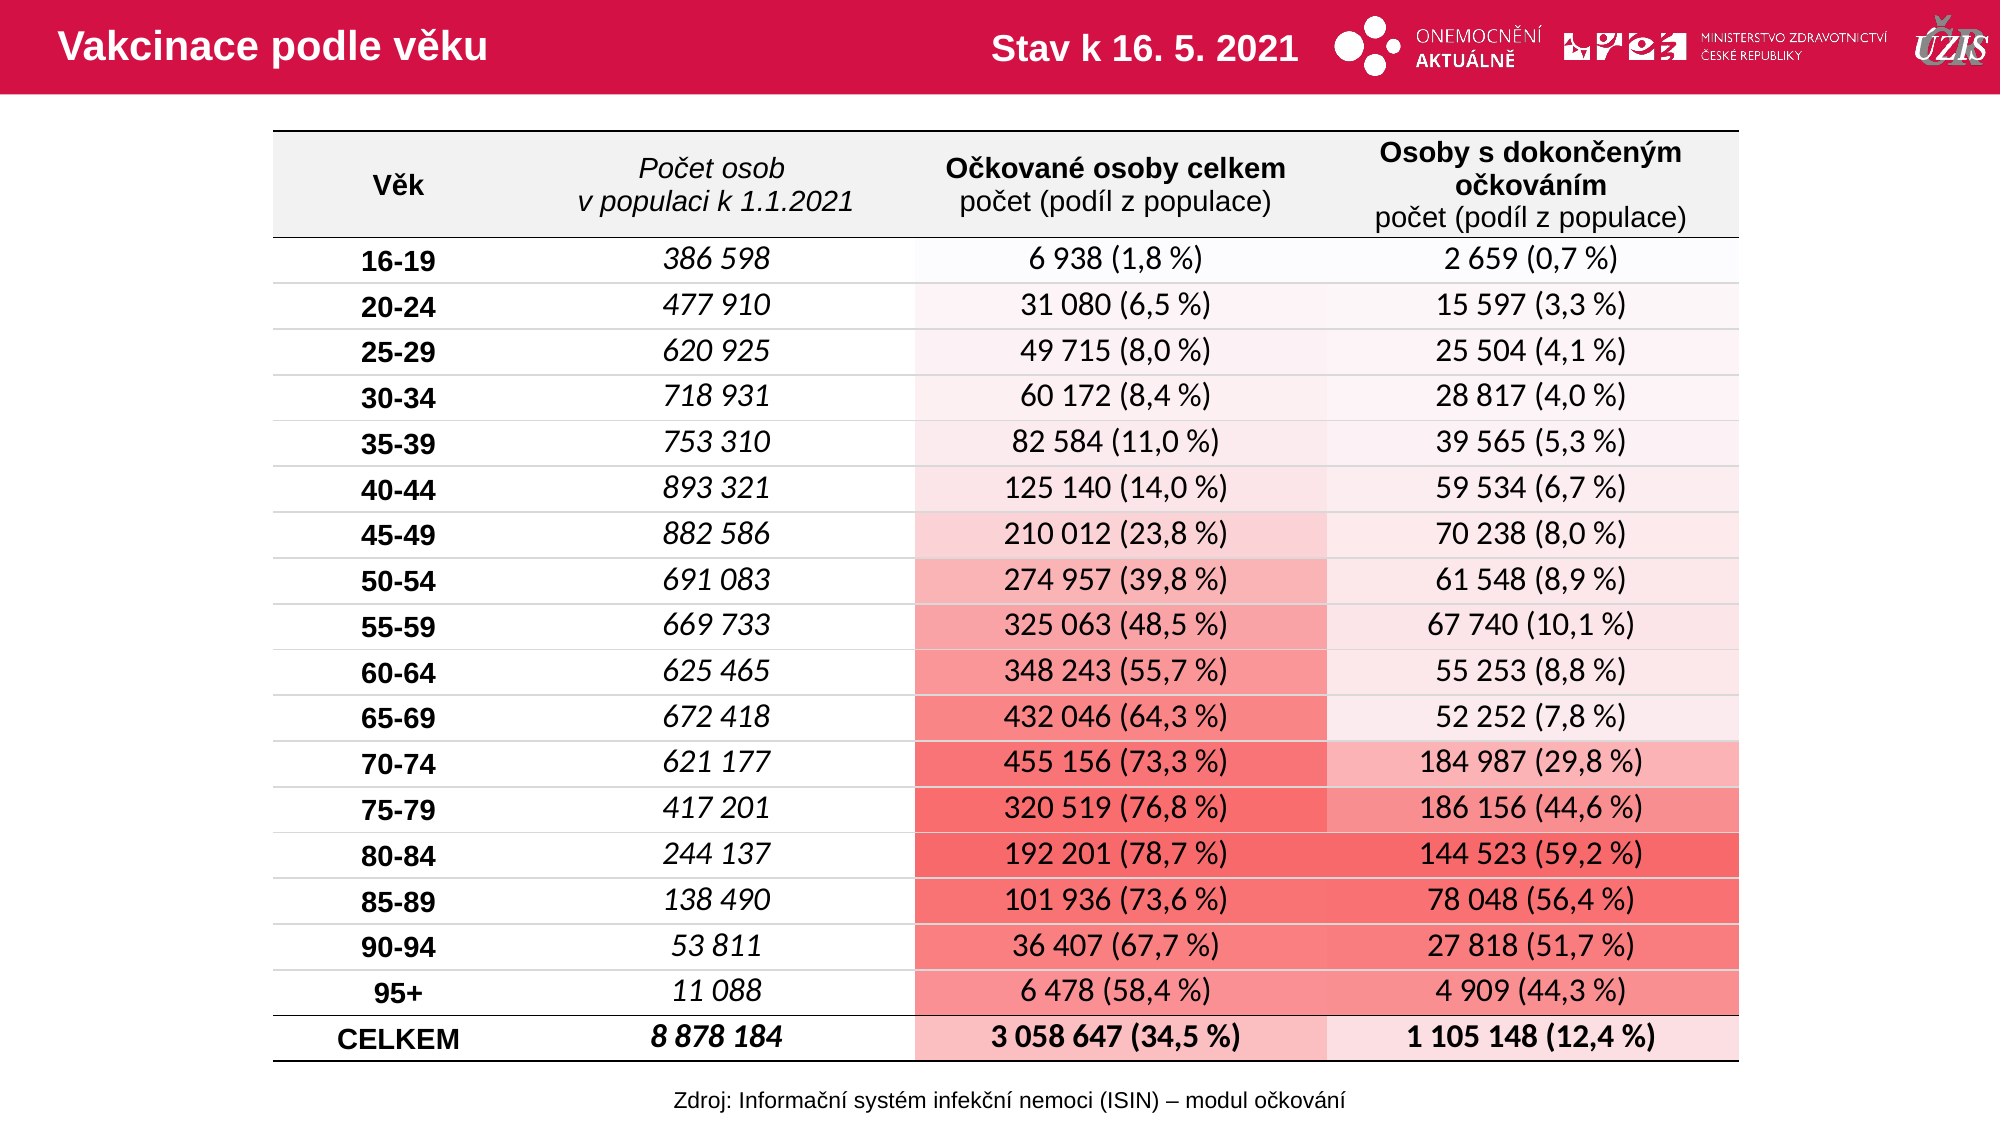

# Vakcinace podle věku
Stav k 16. 5. 2021
| Věk | Počet osob v populaci k 1.1.2021 | Očkované osoby celkem počet (podíl z populace) | Osoby s dokončeným očkováním počet (podíl z populace) |
| --- | --- | --- | --- |
| 16-19 | 386 598 | 6 938 (1,8 %) | 2 659 (0,7 %) |
| 20-24 | 477 910 | 31 080 (6,5 %) | 15 597 (3,3 %) |
| 25-29 | 620 925 | 49 715 (8,0 %) | 25 504 (4,1 %) |
| 30-34 | 718 931 | 60 172 (8,4 %) | 28 817 (4,0 %) |
| 35-39 | 753 310 | 82 584 (11,0 %) | 39 565 (5,3 %) |
| 40-44 | 893 321 | 125 140 (14,0 %) | 59 534 (6,7 %) |
| 45-49 | 882 586 | 210 012 (23,8 %) | 70 238 (8,0 %) |
| 50-54 | 691 083 | 274 957 (39,8 %) | 61 548 (8,9 %) |
| 55-59 | 669 733 | 325 063 (48,5 %) | 67 740 (10,1 %) |
| 60-64 | 625 465 | 348 243 (55,7 %) | 55 253 (8,8 %) |
| 65-69 | 672 418 | 432 046 (64,3 %) | 52 252 (7,8 %) |
| 70-74 | 621 177 | 455 156 (73,3 %) | 184 987 (29,8 %) |
| 75-79 | 417 201 | 320 519 (76,8 %) | 186 156 (44,6 %) |
| 80-84 | 244 137 | 192 201 (78,7 %) | 144 523 (59,2 %) |
| 85-89 | 138 490 | 101 936 (73,6 %) | 78 048 (56,4 %) |
| 90-94 | 53 811 | 36 407 (67,7 %) | 27 818 (51,7 %) |
| 95+ | 11 088 | 6 478 (58,4 %) | 4 909 (44,3 %) |
| CELKEM | 8 878 184 | 3 058 647 (34,5 %) | 1 105 148 (12,4 %) |
|  |  |
| --- | --- |
|  |  |
|  |  |
|  |  |
|  |  |
|  |  |
|  |  |
|  |  |
|  |  |
|  |  |
|  |  |
|  |  |
|  |  |
|  |  |
|  |  |
|  |  |
|  |  |
|  |  |
Zdroj: Informační systém infekční nemoci (ISIN) – modul očkování